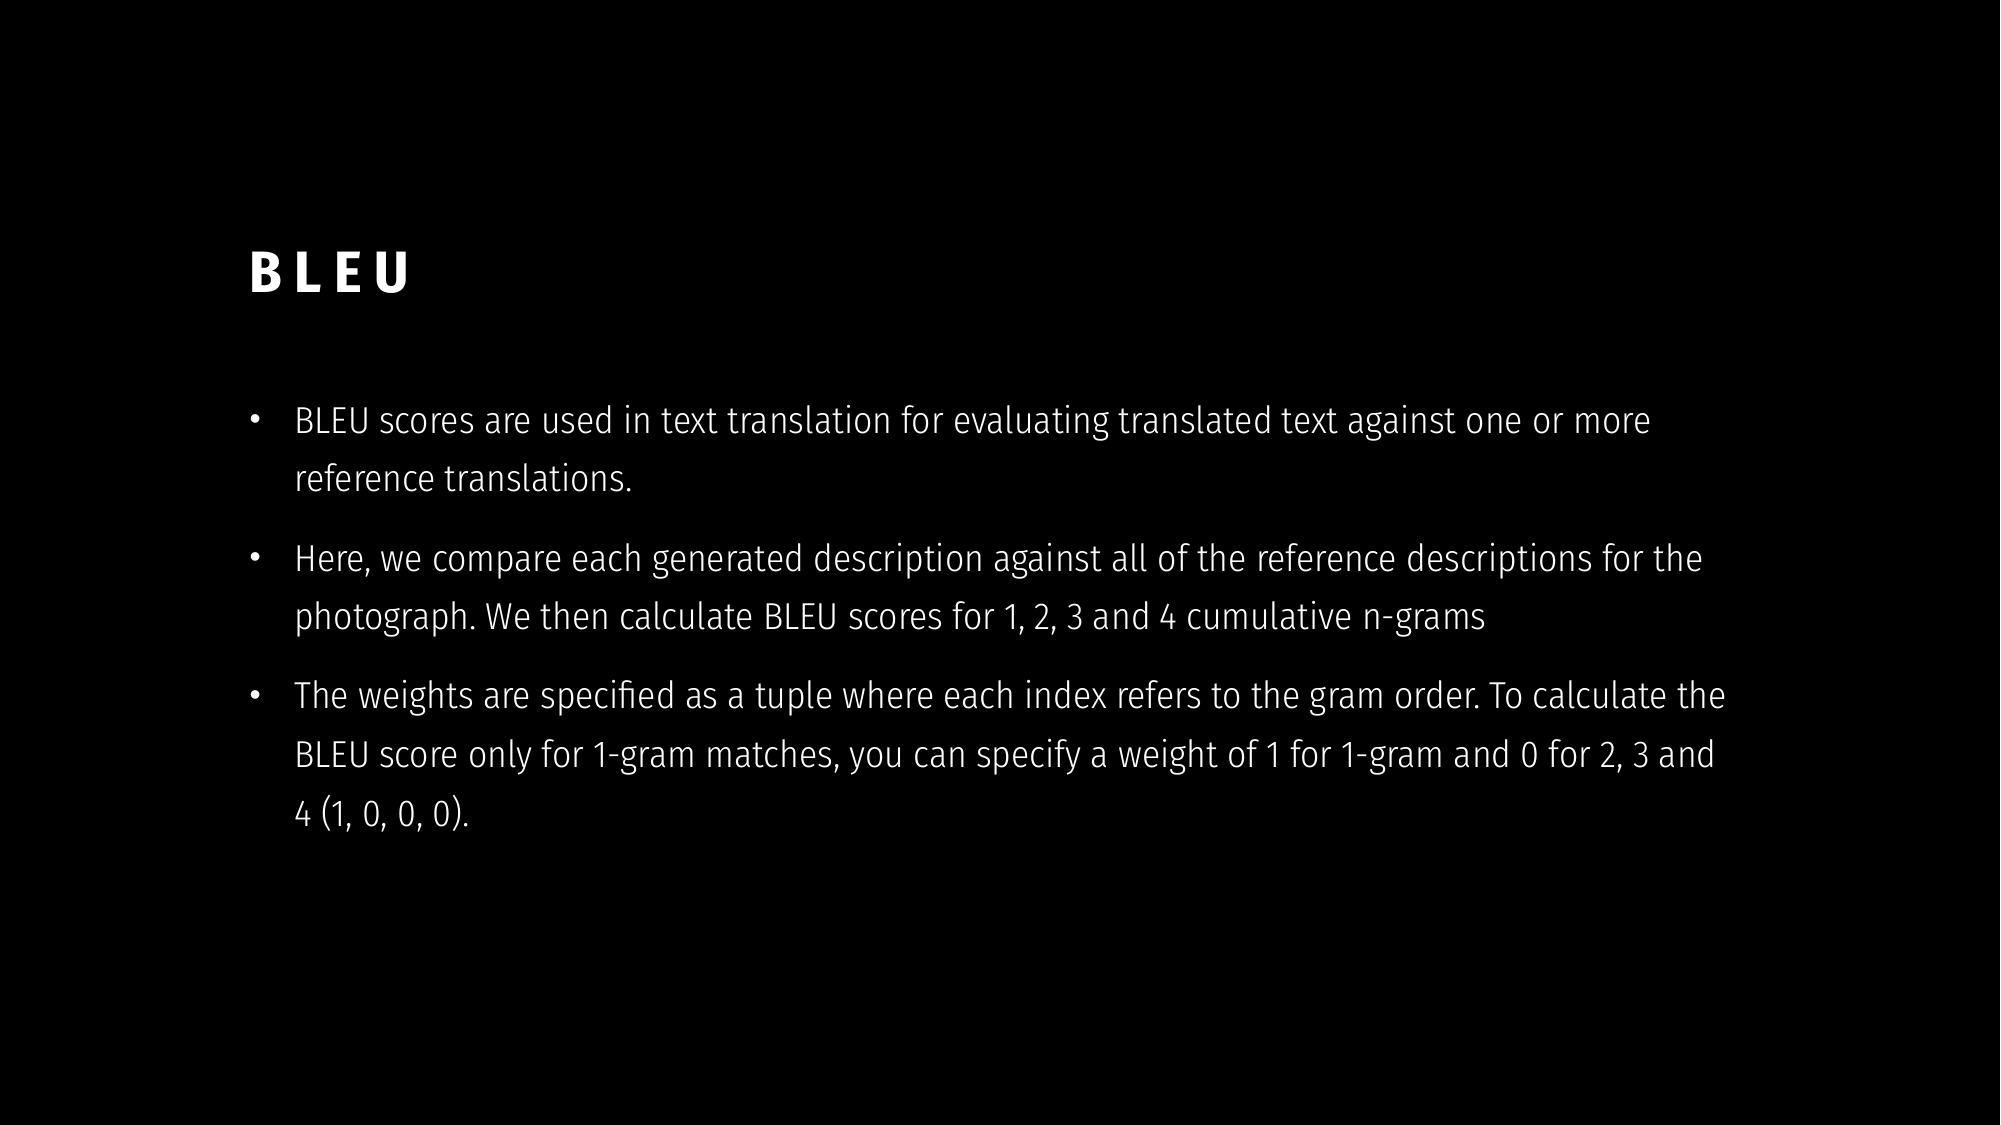

# Bleu
BLEU scores are used in text translation for evaluating translated text against one or more reference translations.
Here, we compare each generated description against all of the reference descriptions for the photograph. We then calculate BLEU scores for 1, 2, 3 and 4 cumulative n-grams
The weights are specified as a tuple where each index refers to the gram order. To calculate the BLEU score only for 1-gram matches, you can specify a weight of 1 for 1-gram and 0 for 2, 3 and 4 (1, 0, 0, 0).